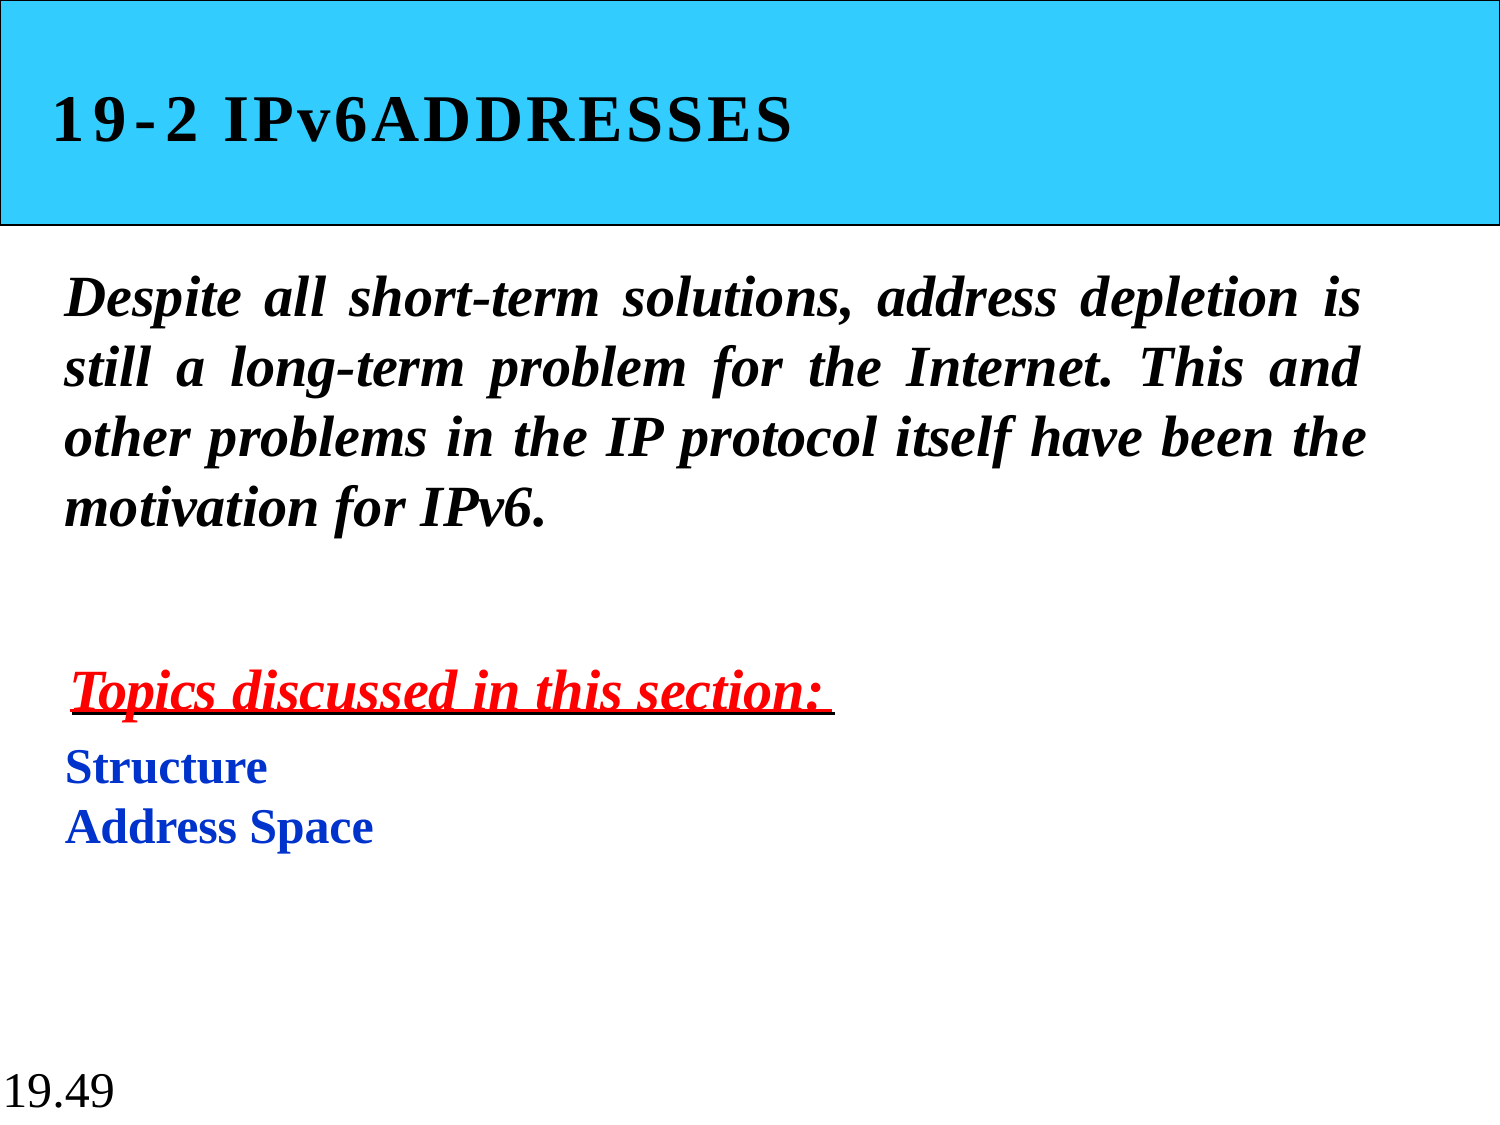

# 19-2 IPv6ADDRESSES
Despite all short-term solutions, address depletion is  still a long-term problem for the Internet. This and  other problems in the IP protocol itself have been the  motivation for IPv6.

Topics discussed in this section:
Structure  Address Space

19.49